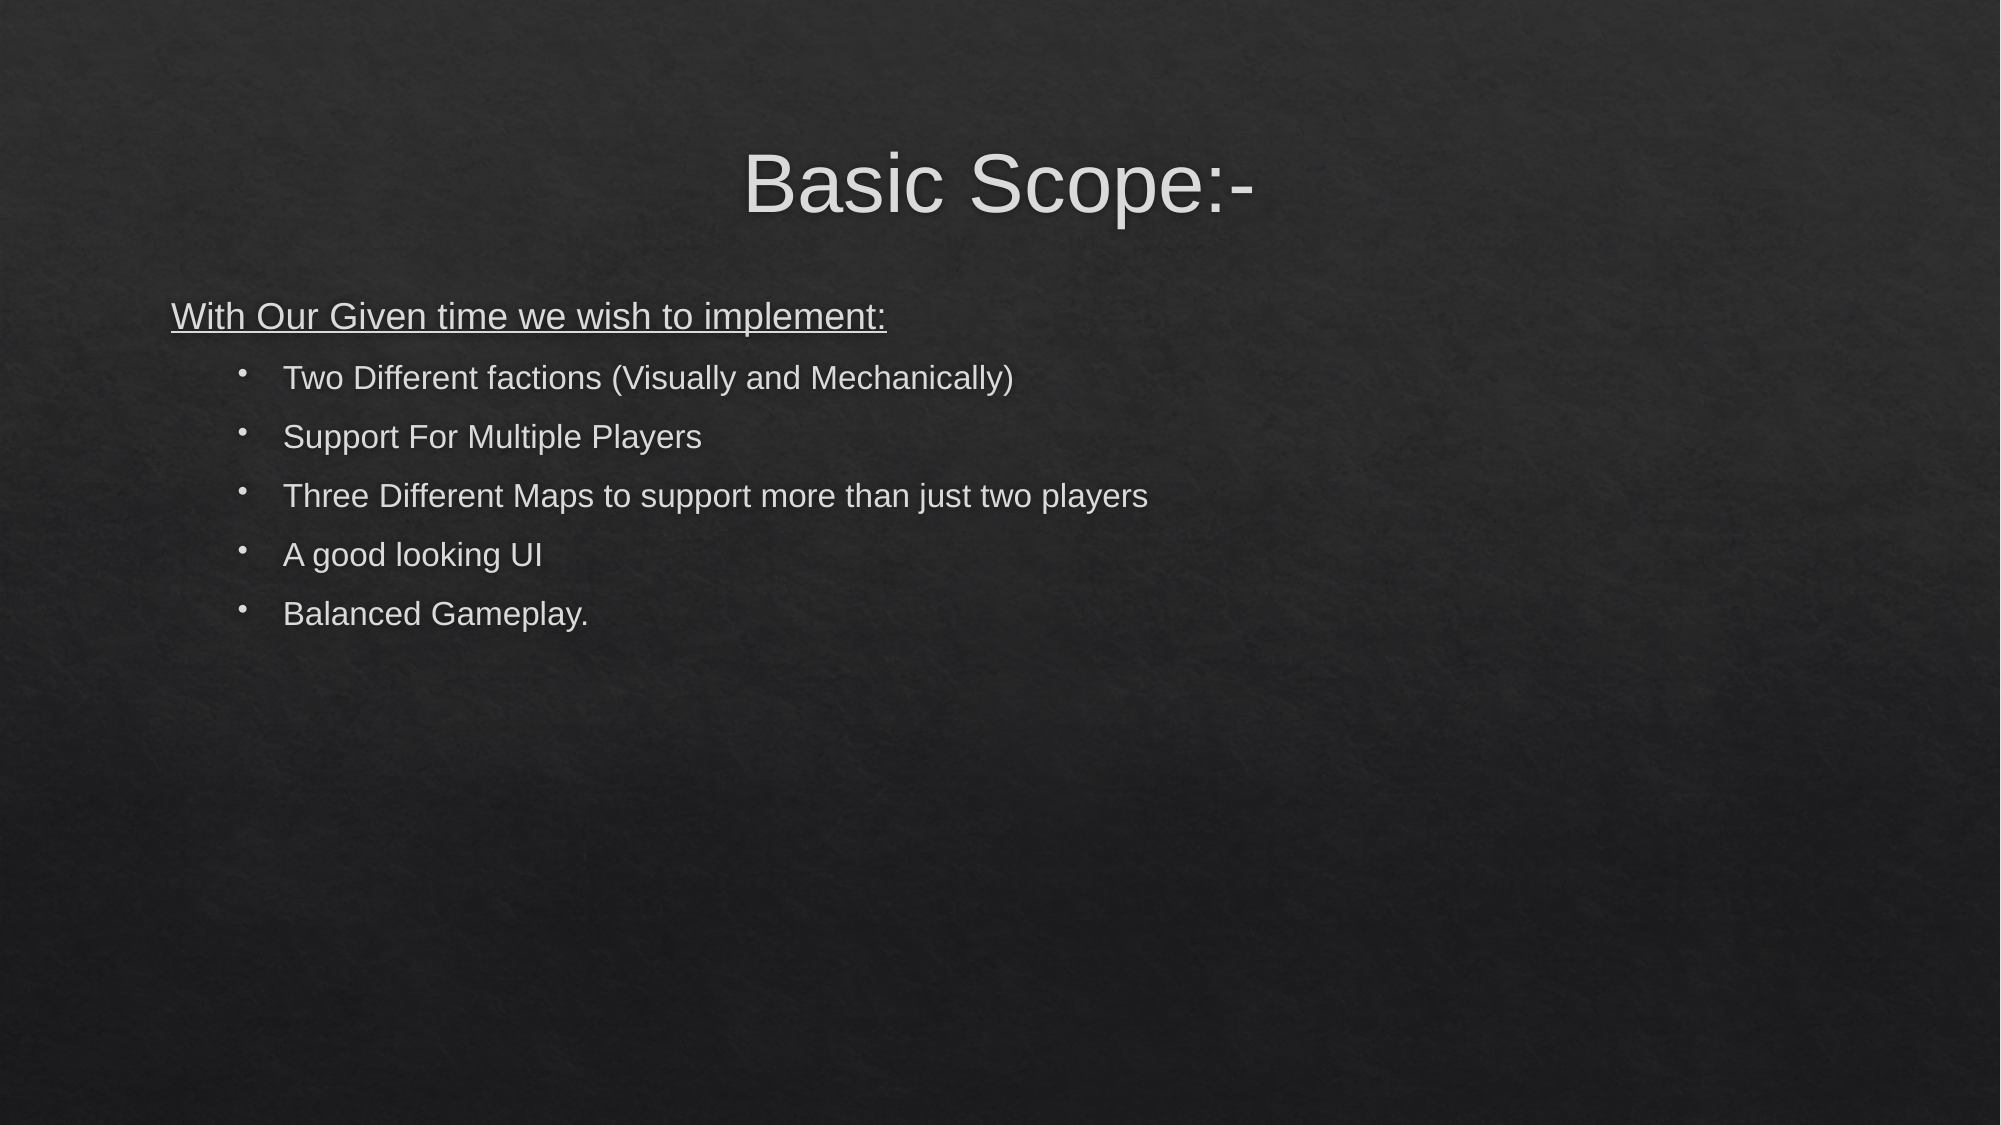

# Basic Scope:-
With Our Given time we wish to implement:
Two Different factions (Visually and Mechanically)
Support For Multiple Players
Three Different Maps to support more than just two players
A good looking UI
Balanced Gameplay.